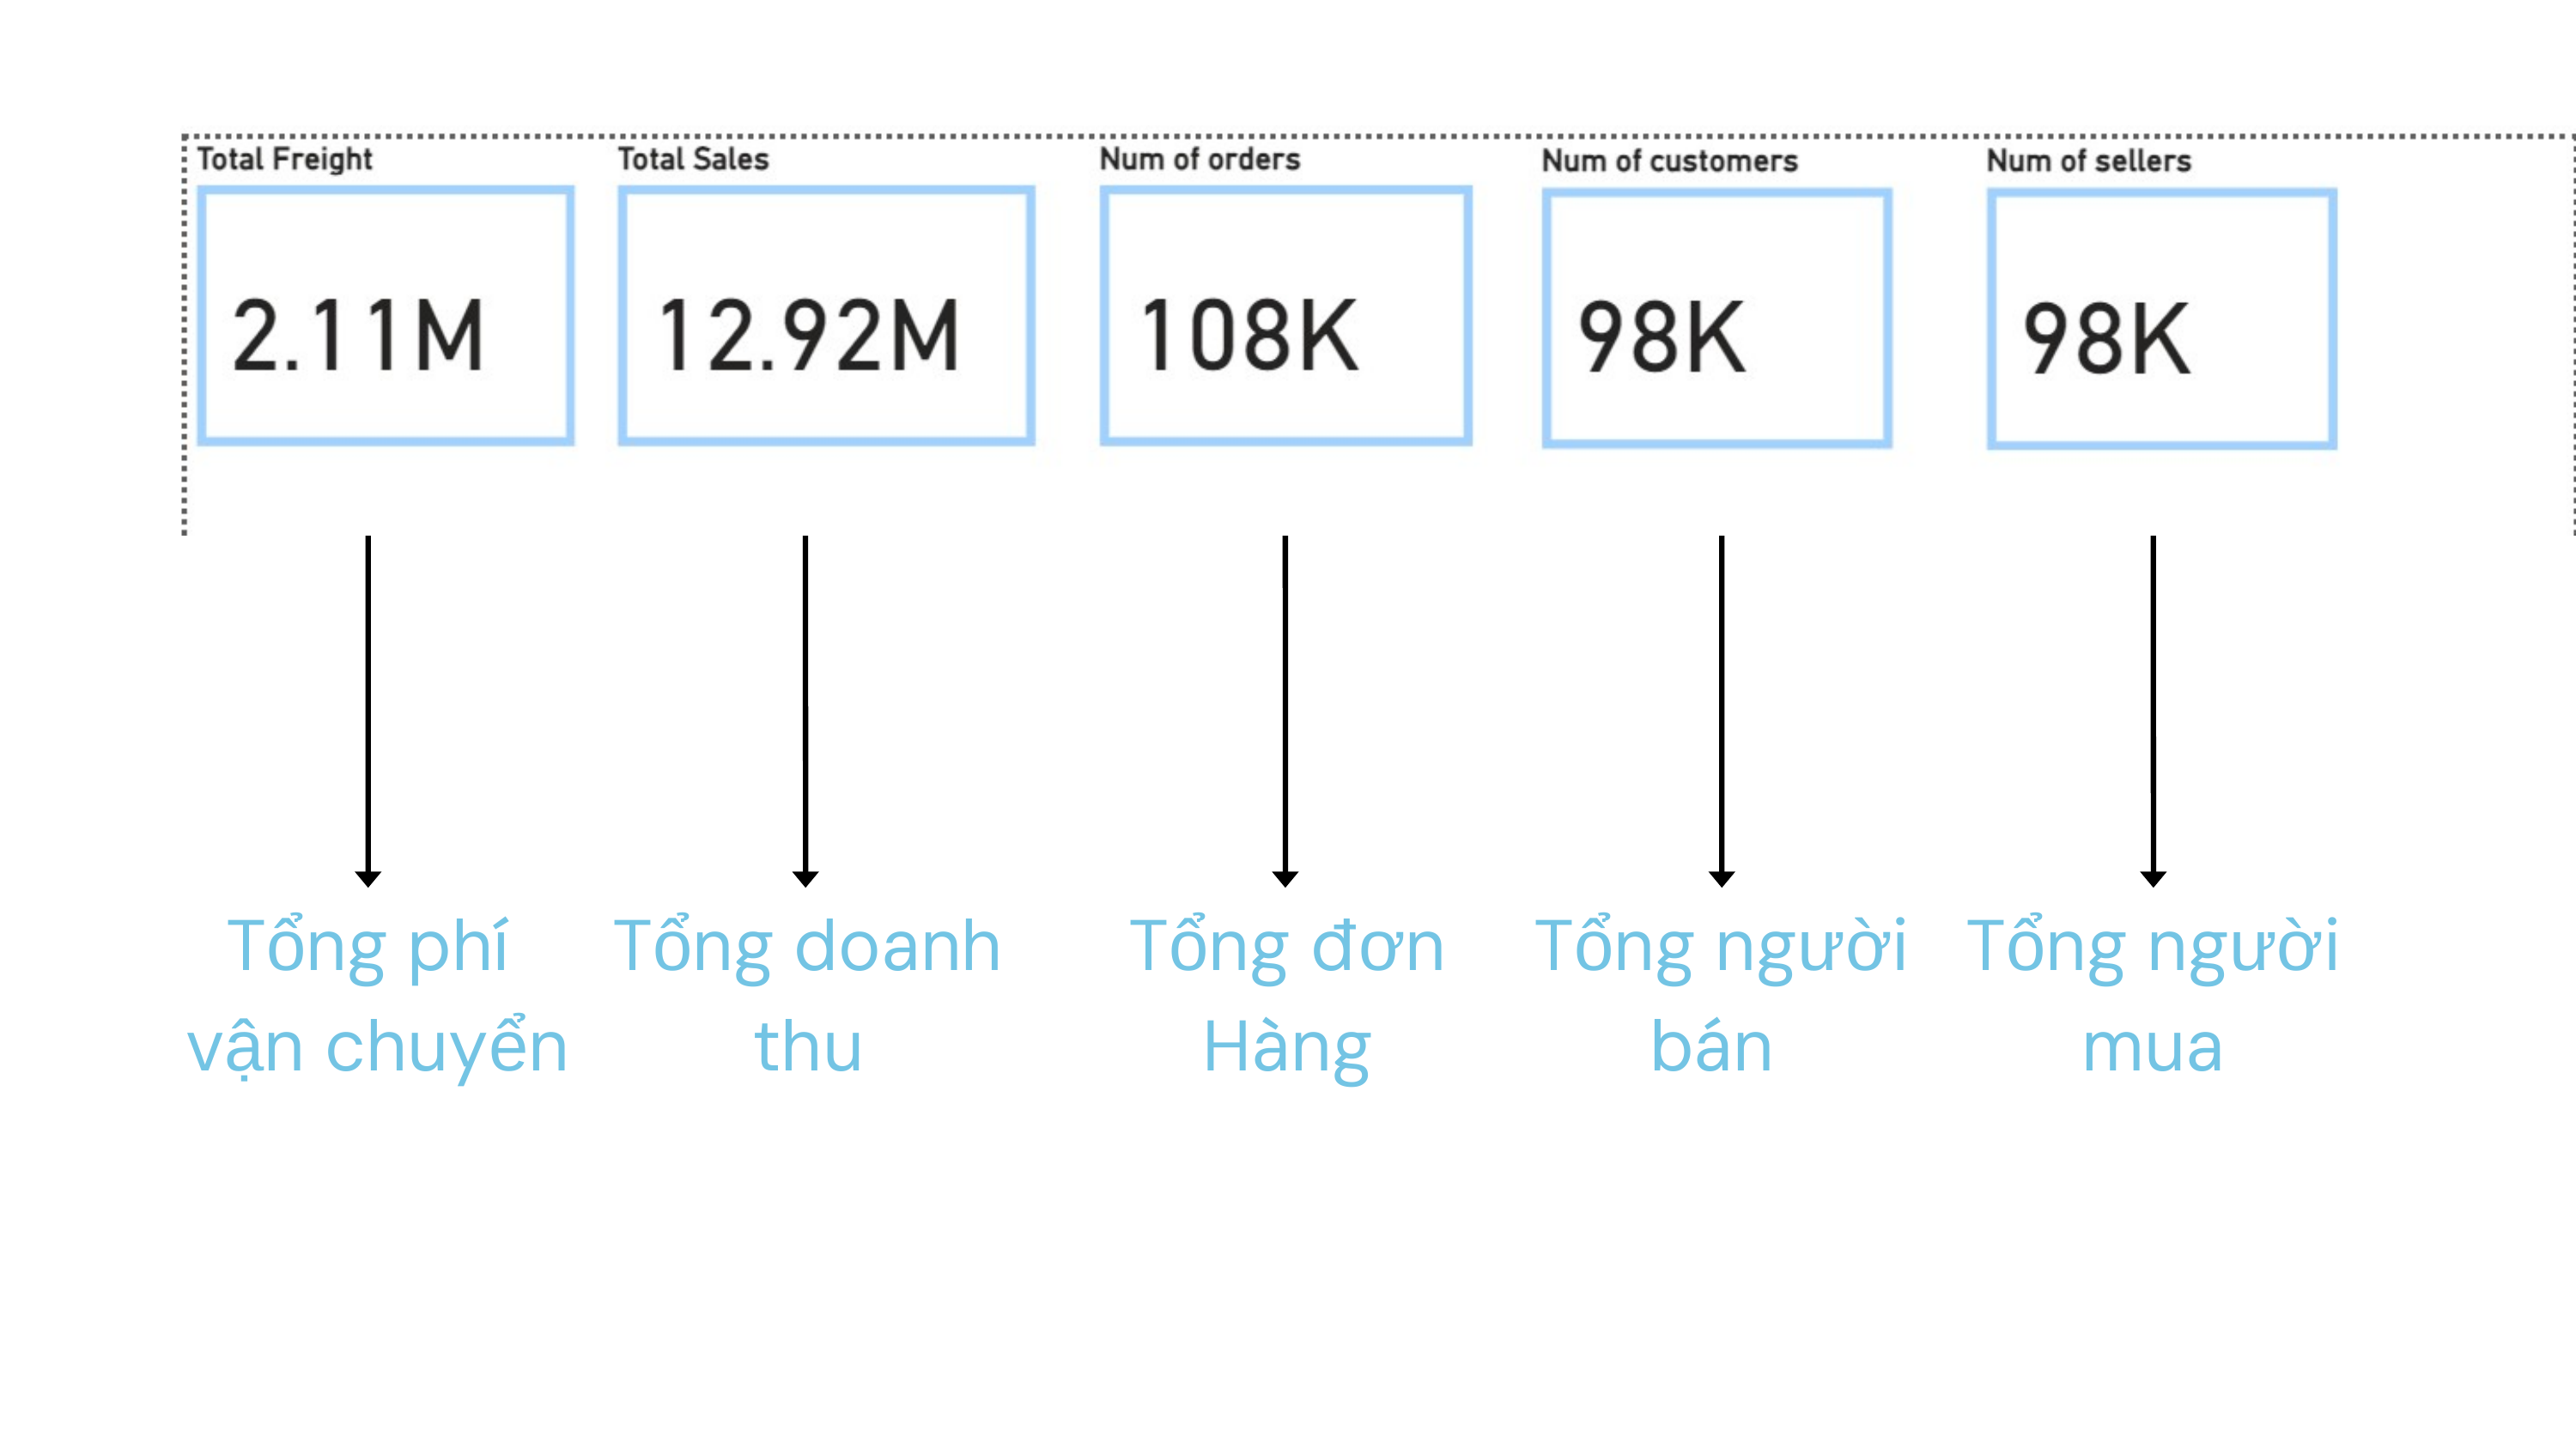

Tổng phí
 vận chuyển

Tổng doanh thu

Tổng đơn Hàng

Tổng người bán

Tổng người mua